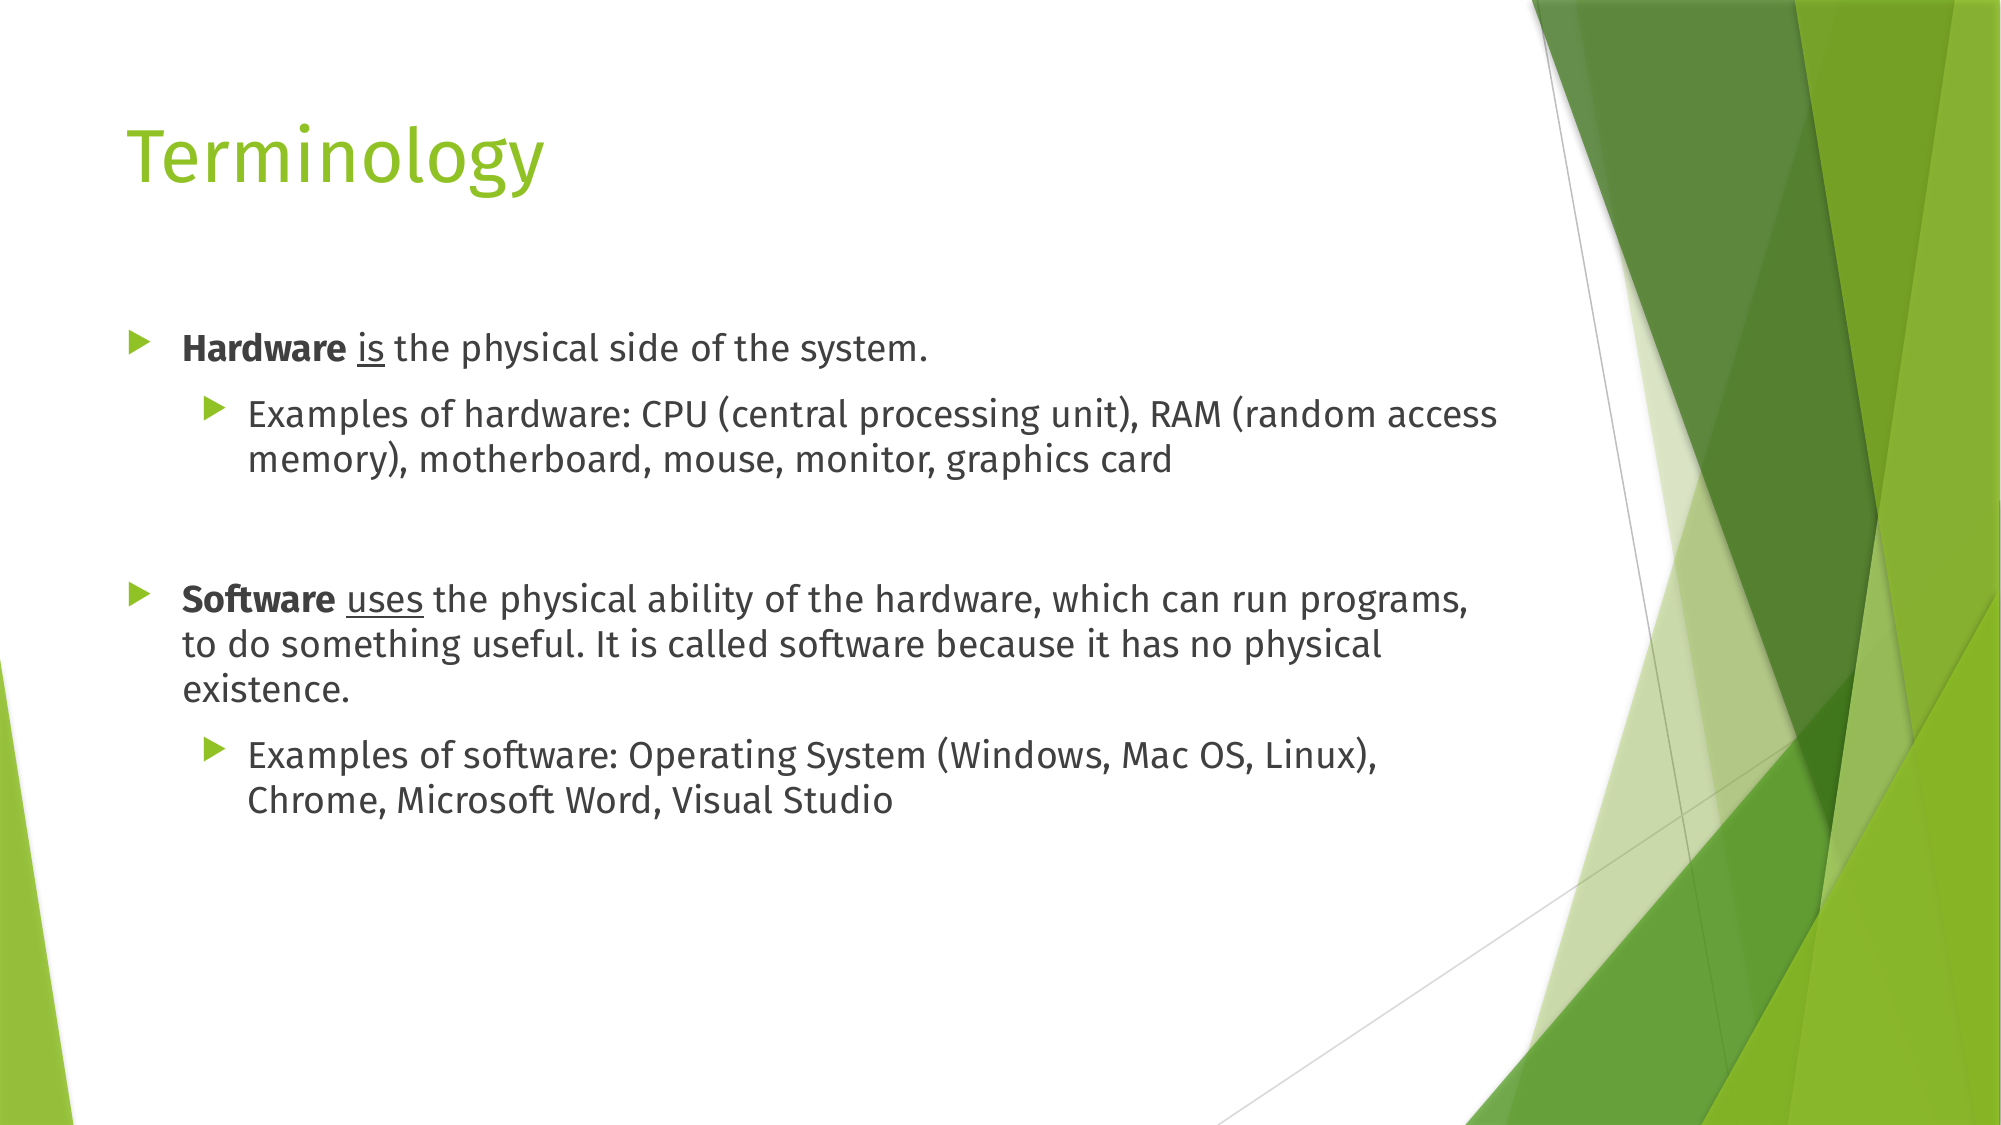

# Terminology
Hardware is the physical side of the system.
Examples of hardware: CPU (central processing unit), RAM (random access memory), motherboard, mouse, monitor, graphics card

Software uses the physical ability of the hardware, which can run programs, to do something useful. It is called software because it has no physical existence.
Examples of software: Operating System (Windows, Mac OS, Linux), Chrome, Microsoft Word, Visual Studio